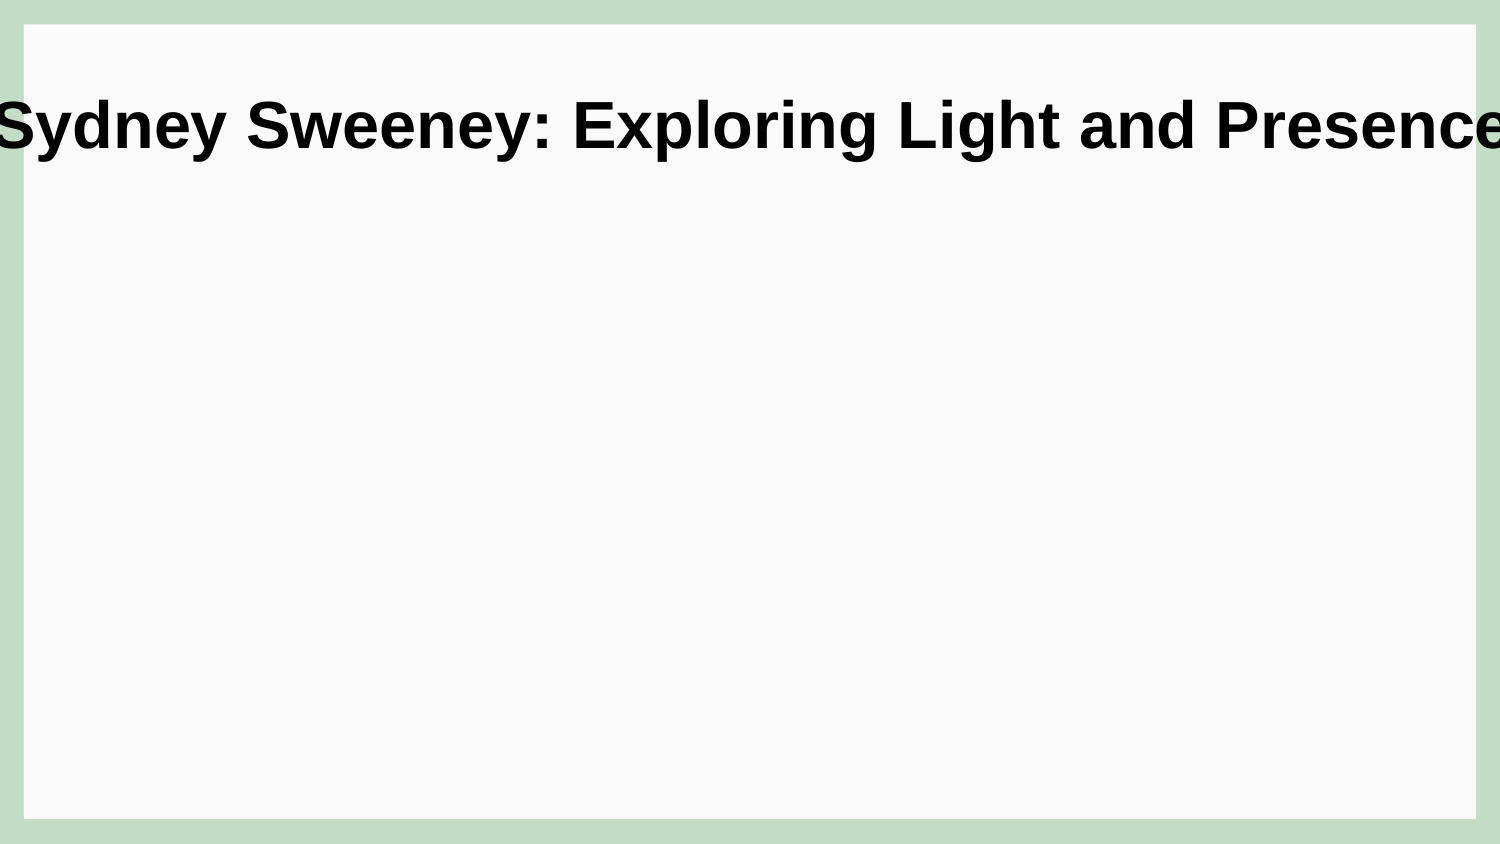

Sunshine and Sydney Sweeney: Exploring Light and Presence